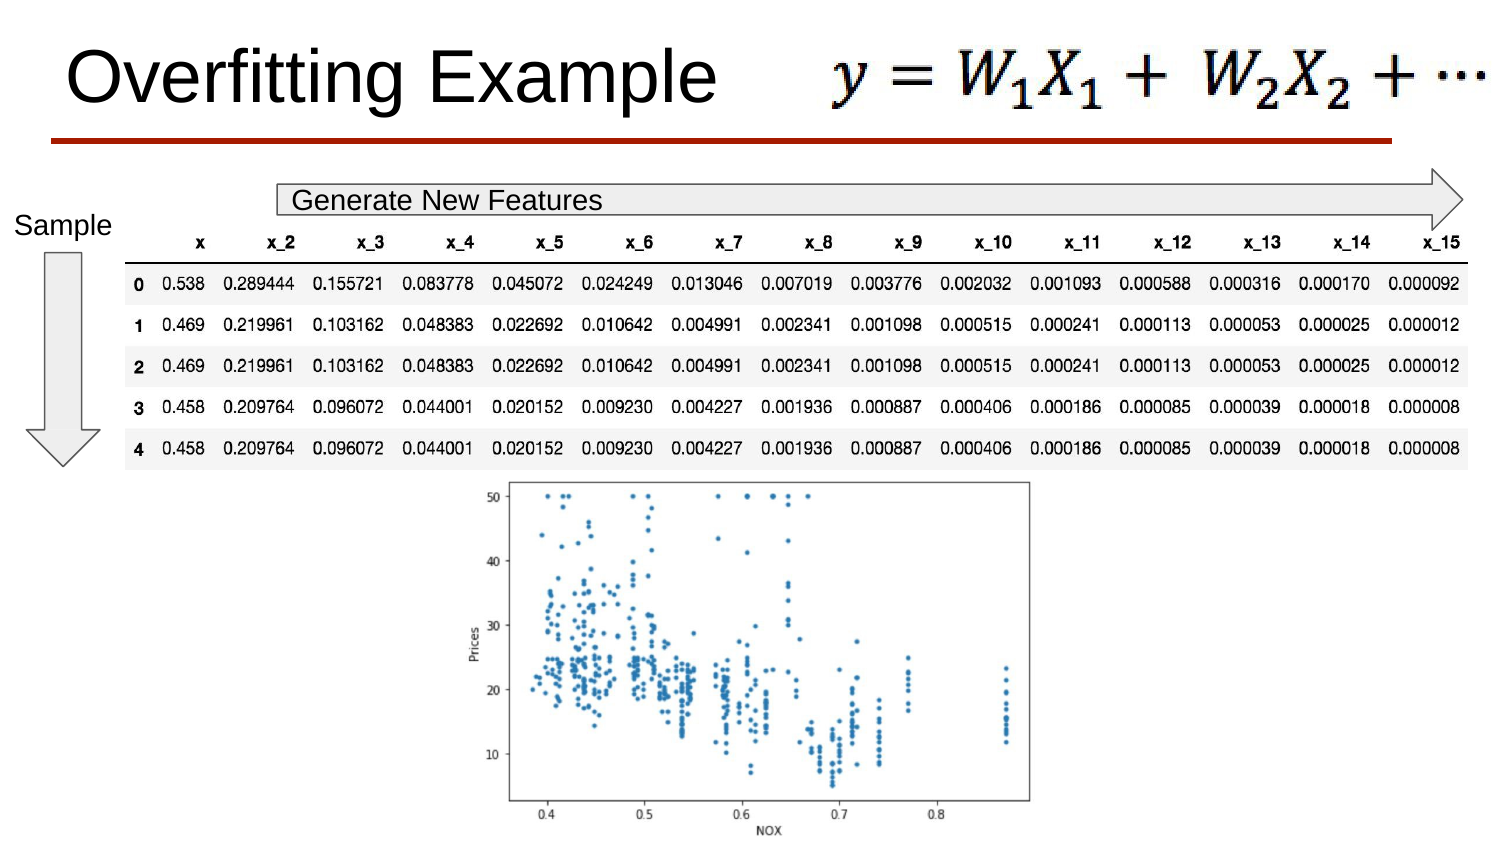

# Overfitting Example

Generate New Features
Sample